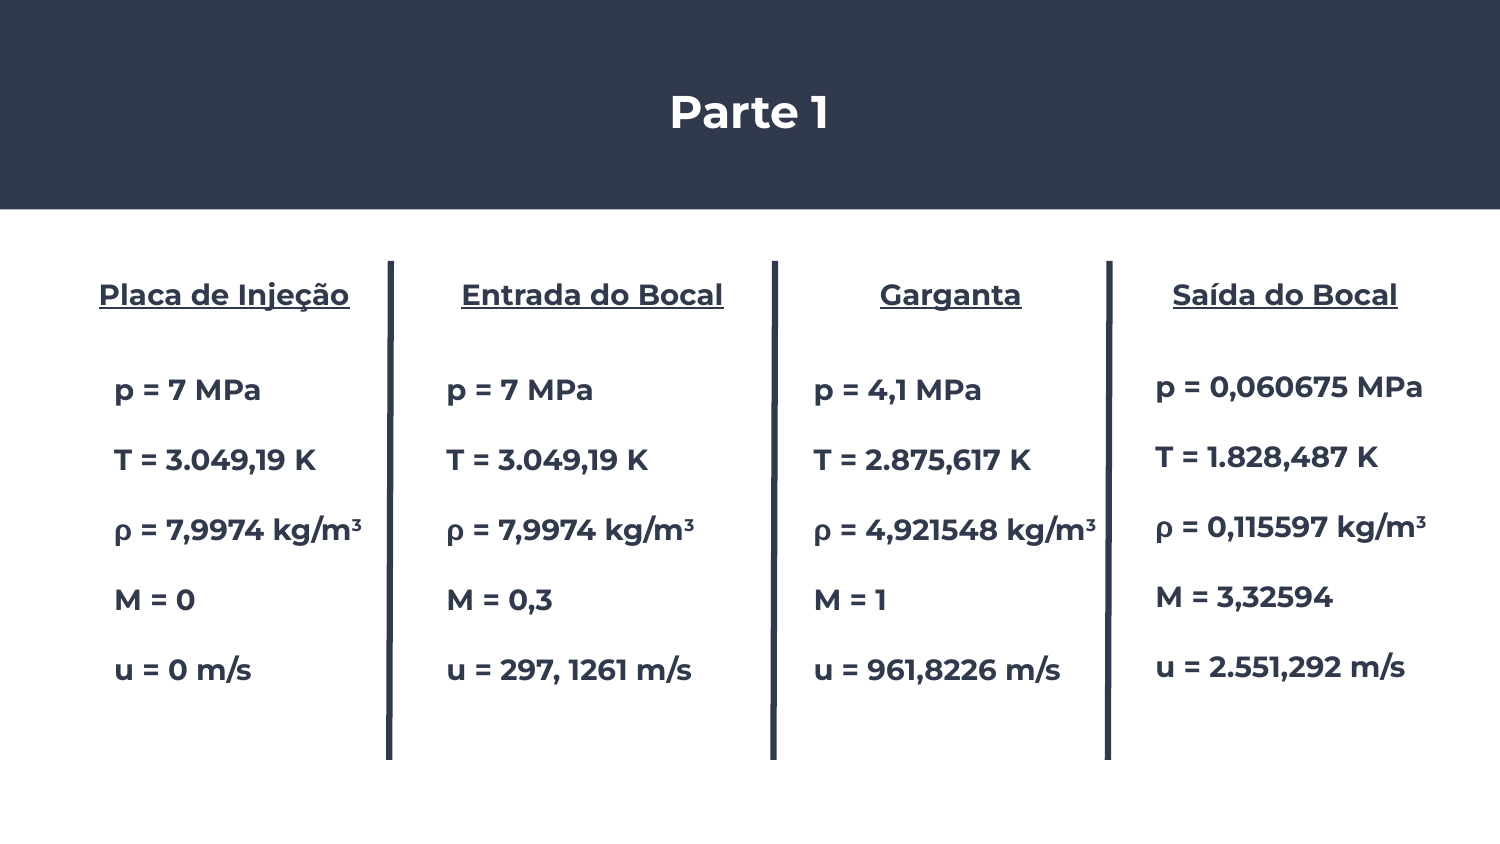

Parte 1
Placa de Injeção
Entrada do Bocal
Garganta
Saída do Bocal
p = 0,060675 MPa

T = 1.828,487 K

ρ = 0,115597 kg/m3

M = 3,32594

u = 2.551,292 m/s

p = 7 MPa

T = 3.049,19 K

ρ = 7,9974 kg/m3

M = 0

u = 0 m/s

p = 7 MPa

T = 3.049,19 K

ρ = 7,9974 kg/m3

M = 0,3

u = 297, 1261 m/s

p = 4,1 MPa

T = 2.875,617 K

ρ = 4,921548 kg/m3

M = 1

u = 961,8226 m/s